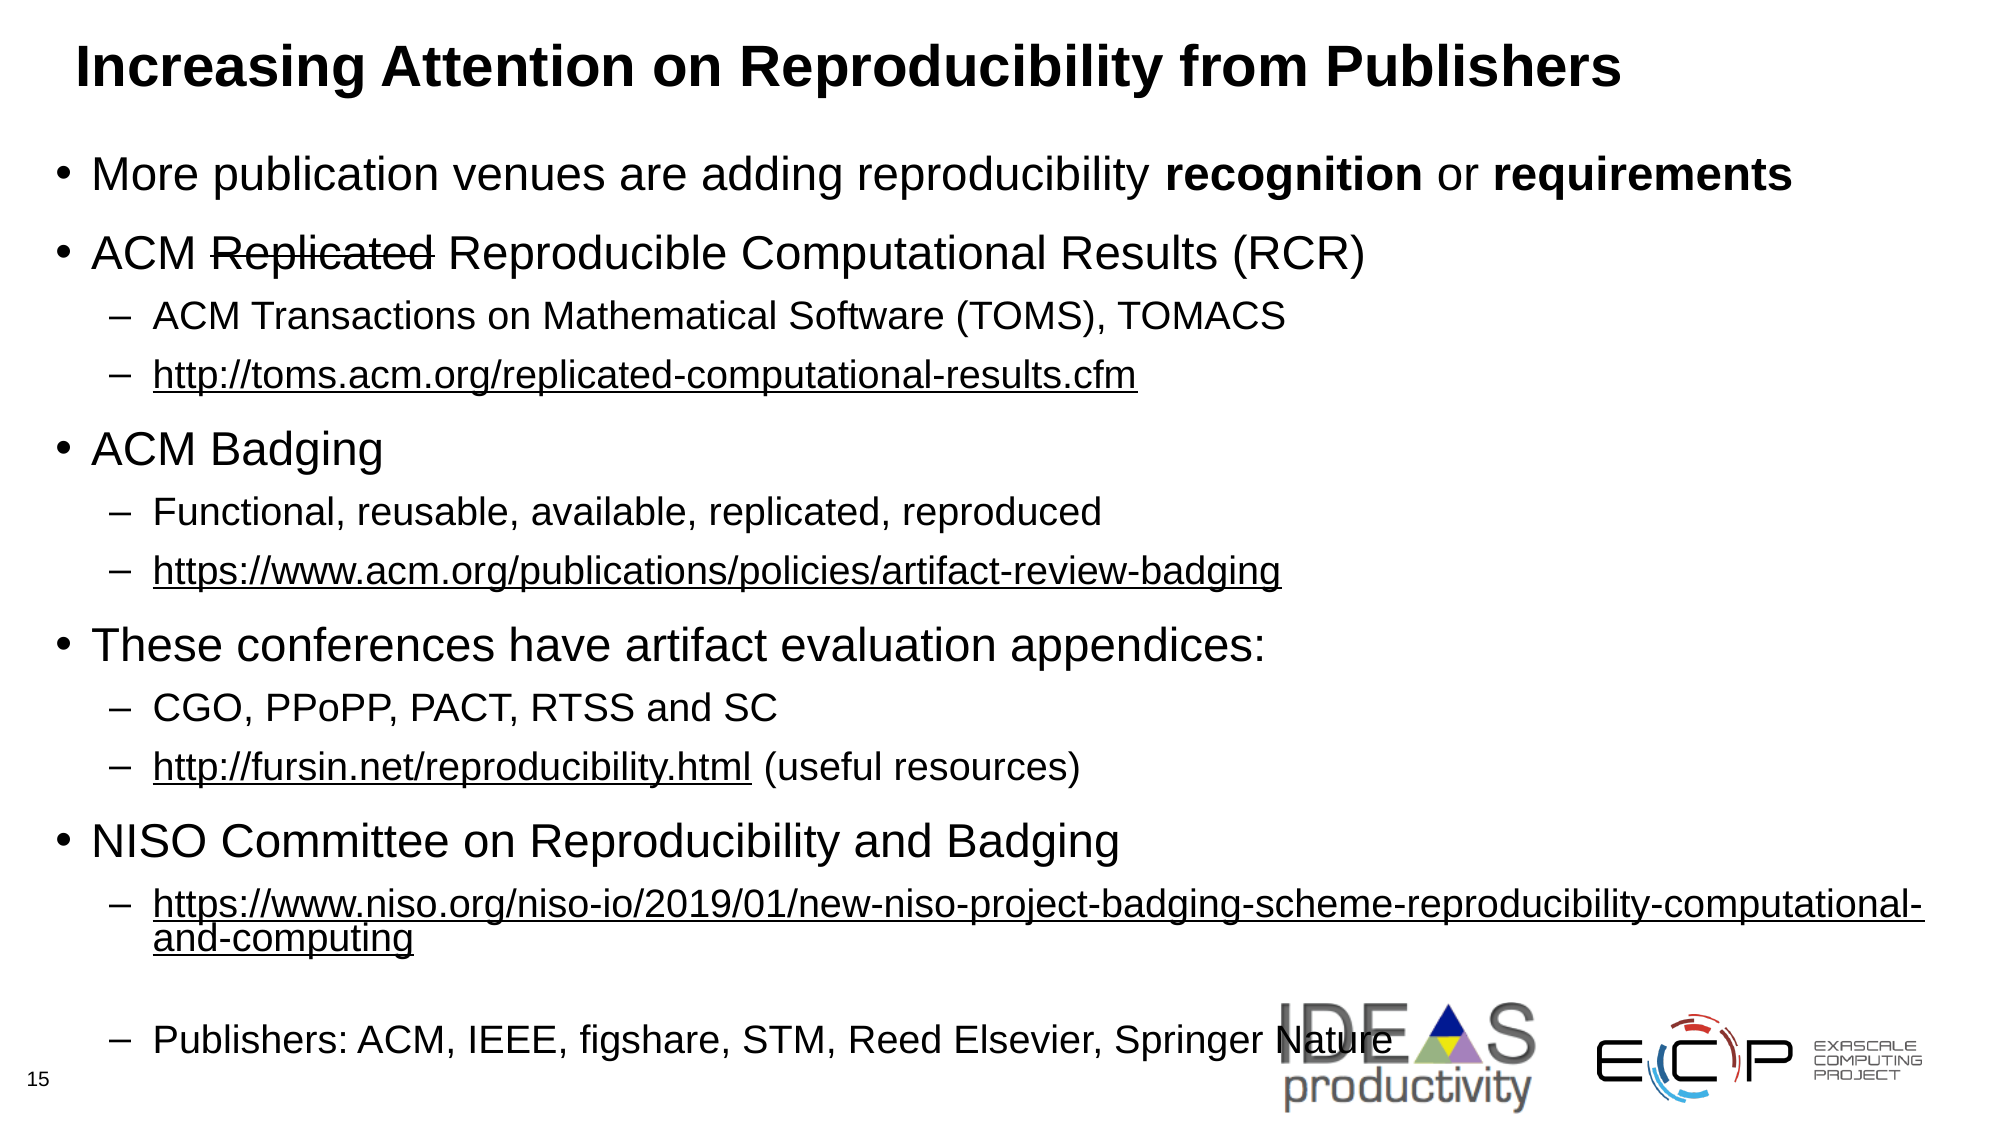

# Increasing Attention on Reproducibility from Publishers
More publication venues are adding reproducibility recognition or requirements
ACM Replicated Reproducible Computational Results (RCR)
ACM Transactions on Mathematical Software (TOMS), TOMACS
http://toms.acm.org/replicated-computational-results.cfm
ACM Badging
Functional, reusable, available, replicated, reproduced
https://www.acm.org/publications/policies/artifact-review-badging
These conferences have artifact evaluation appendices:
CGO, PPoPP, PACT, RTSS and SC
http://fursin.net/reproducibility.html (useful resources)
NISO Committee on Reproducibility and Badging
https://www.niso.org/niso-io/2019/01/new-niso-project-badging-scheme-reproducibility-computational-and-computing
Publishers: ACM, IEEE, figshare, STM, Reed Elsevier, Springer Nature